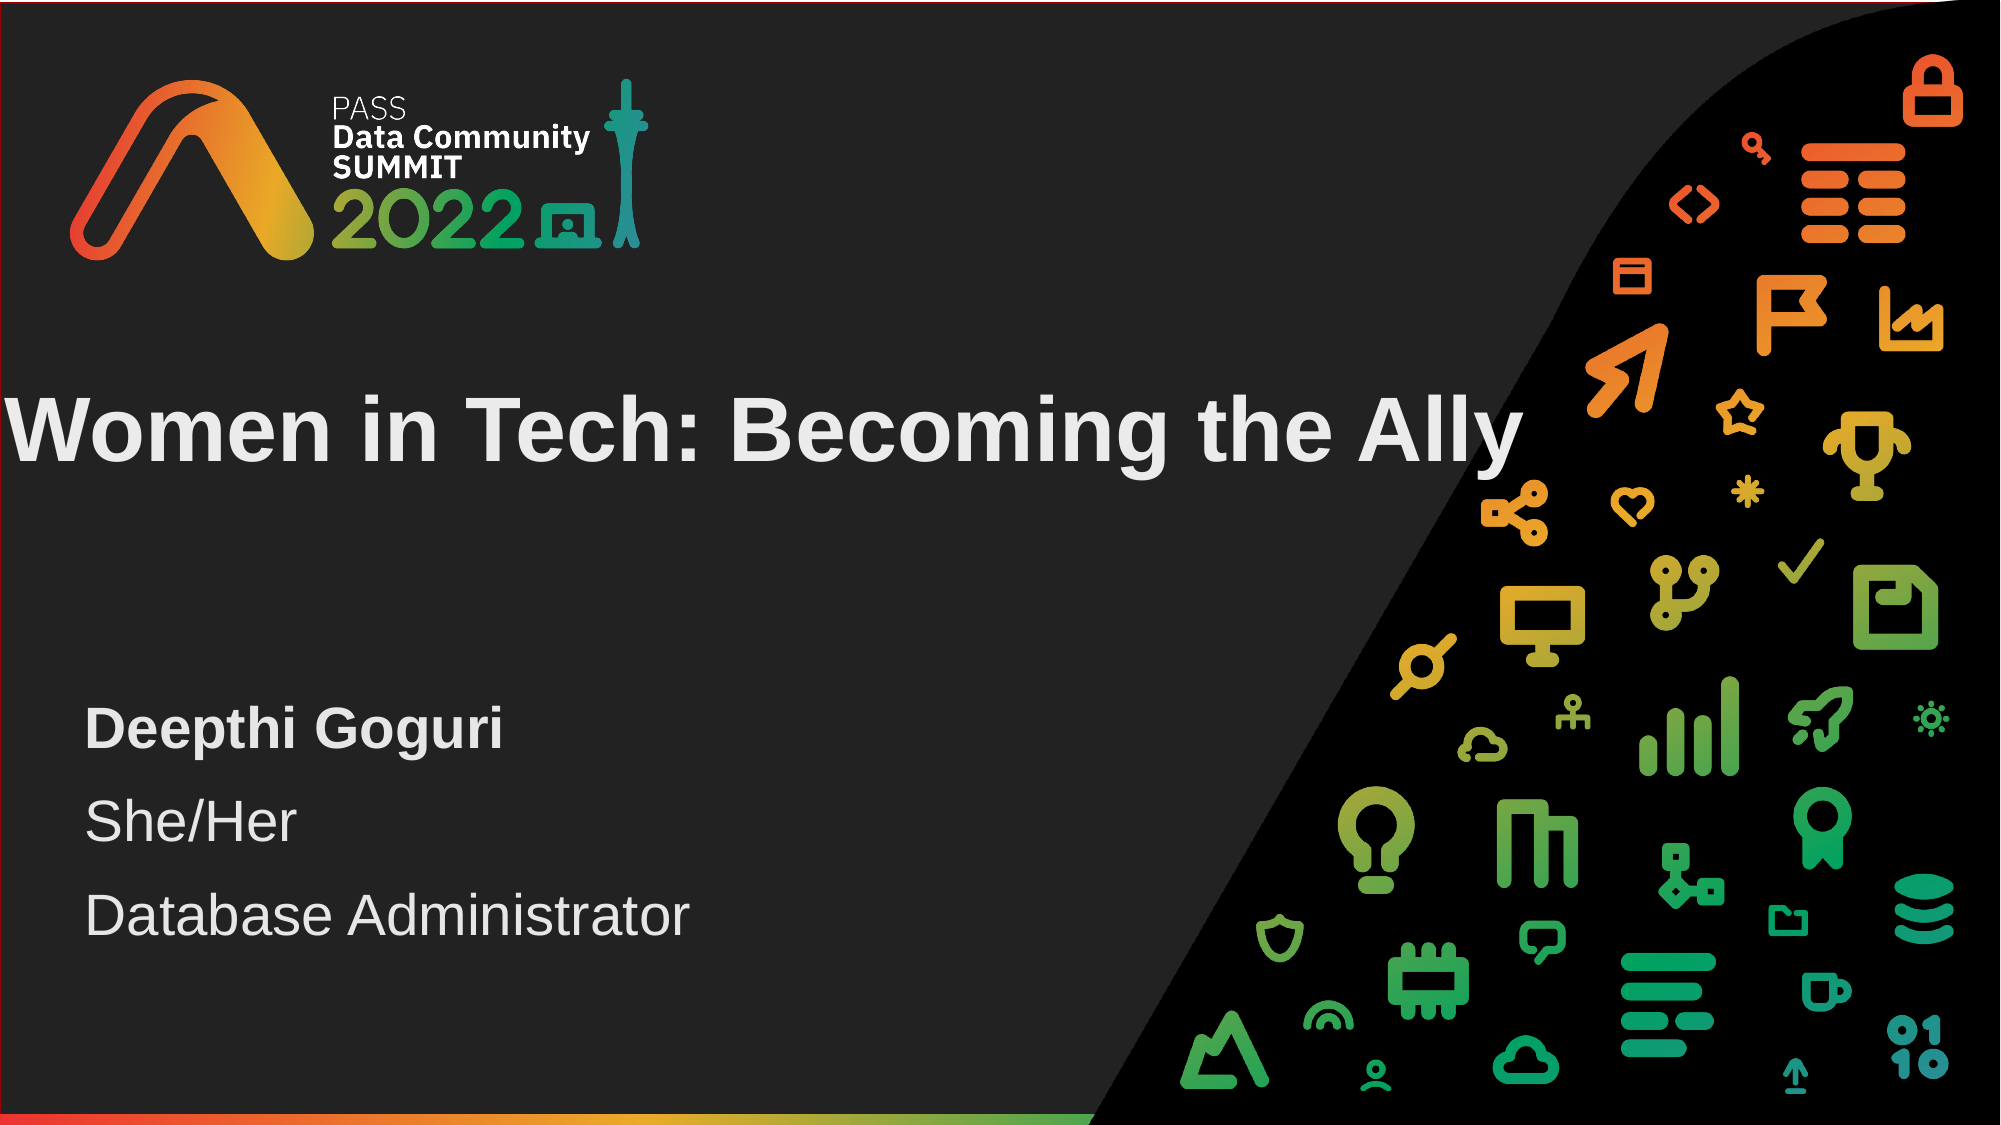

# Women in Tech: Becoming the Ally
Deepthi Goguri
She/Her
Database Administrator